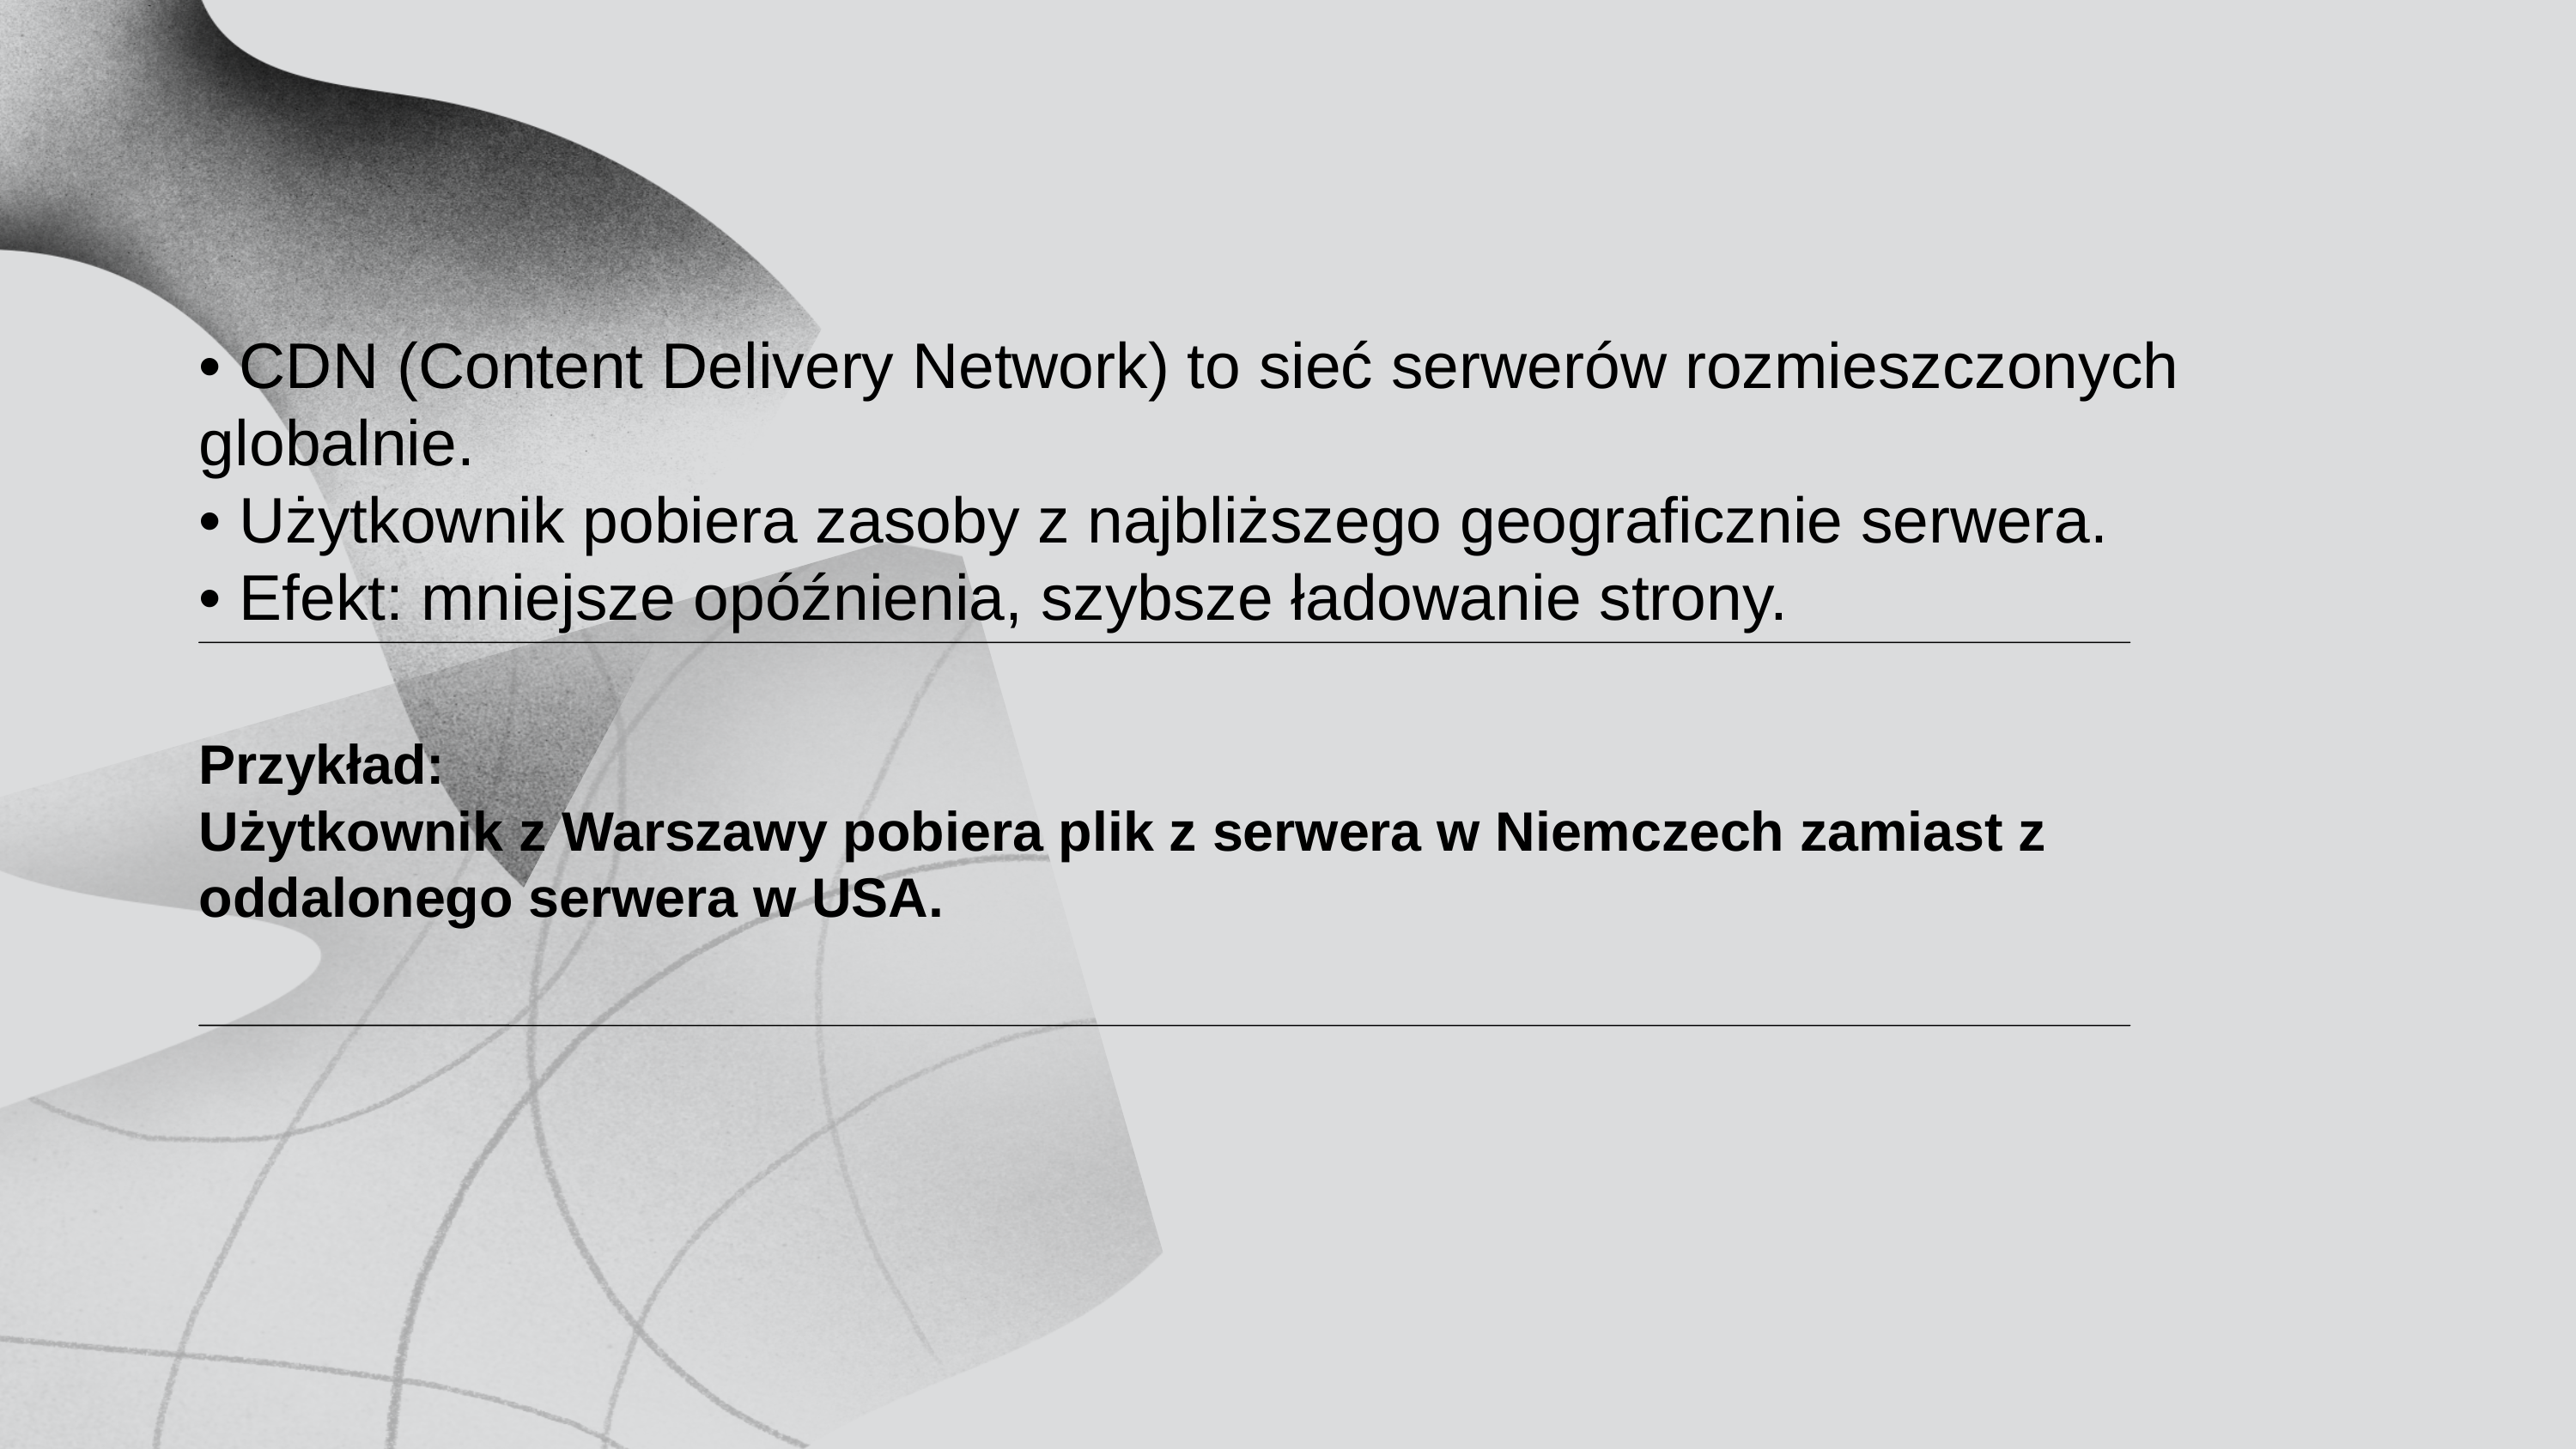

• CDN (Content Delivery Network) to sieć serwerów rozmieszczonych globalnie.
• Użytkownik pobiera zasoby z najbliższego geograficznie serwera.
• Efekt: mniejsze opóźnienia, szybsze ładowanie strony.

Przykład:
Użytkownik z Warszawy pobiera plik z serwera w Niemczech zamiast z oddalonego serwera w USA.